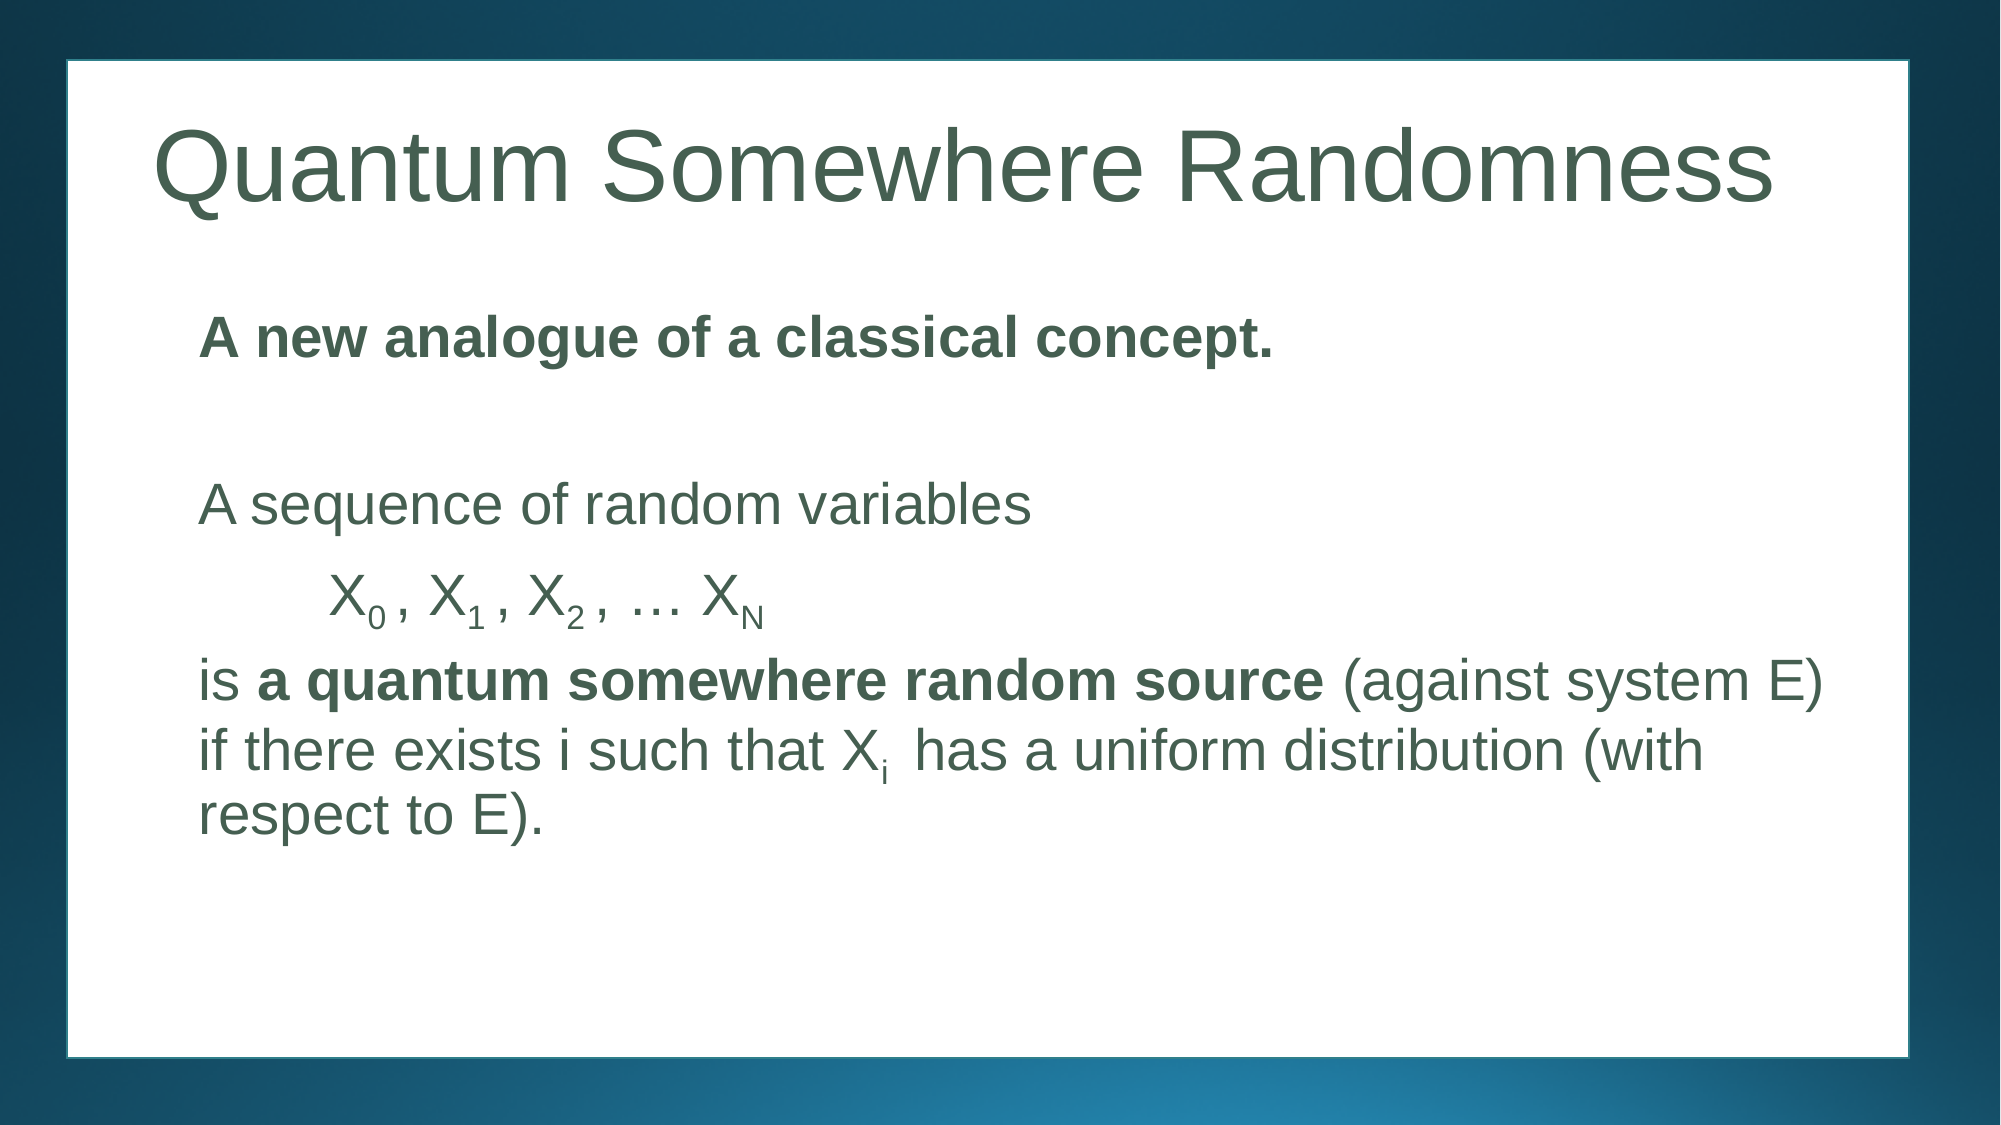

# Quantum Somewhere Randomness

A new analogue of a classical concept.

A sequence of random variables
        X0 , X1 , X2 , … XN
is a quantum somewhere random source (against system E) if there exists i such that Xi  has a uniform distribution (with respect to E).